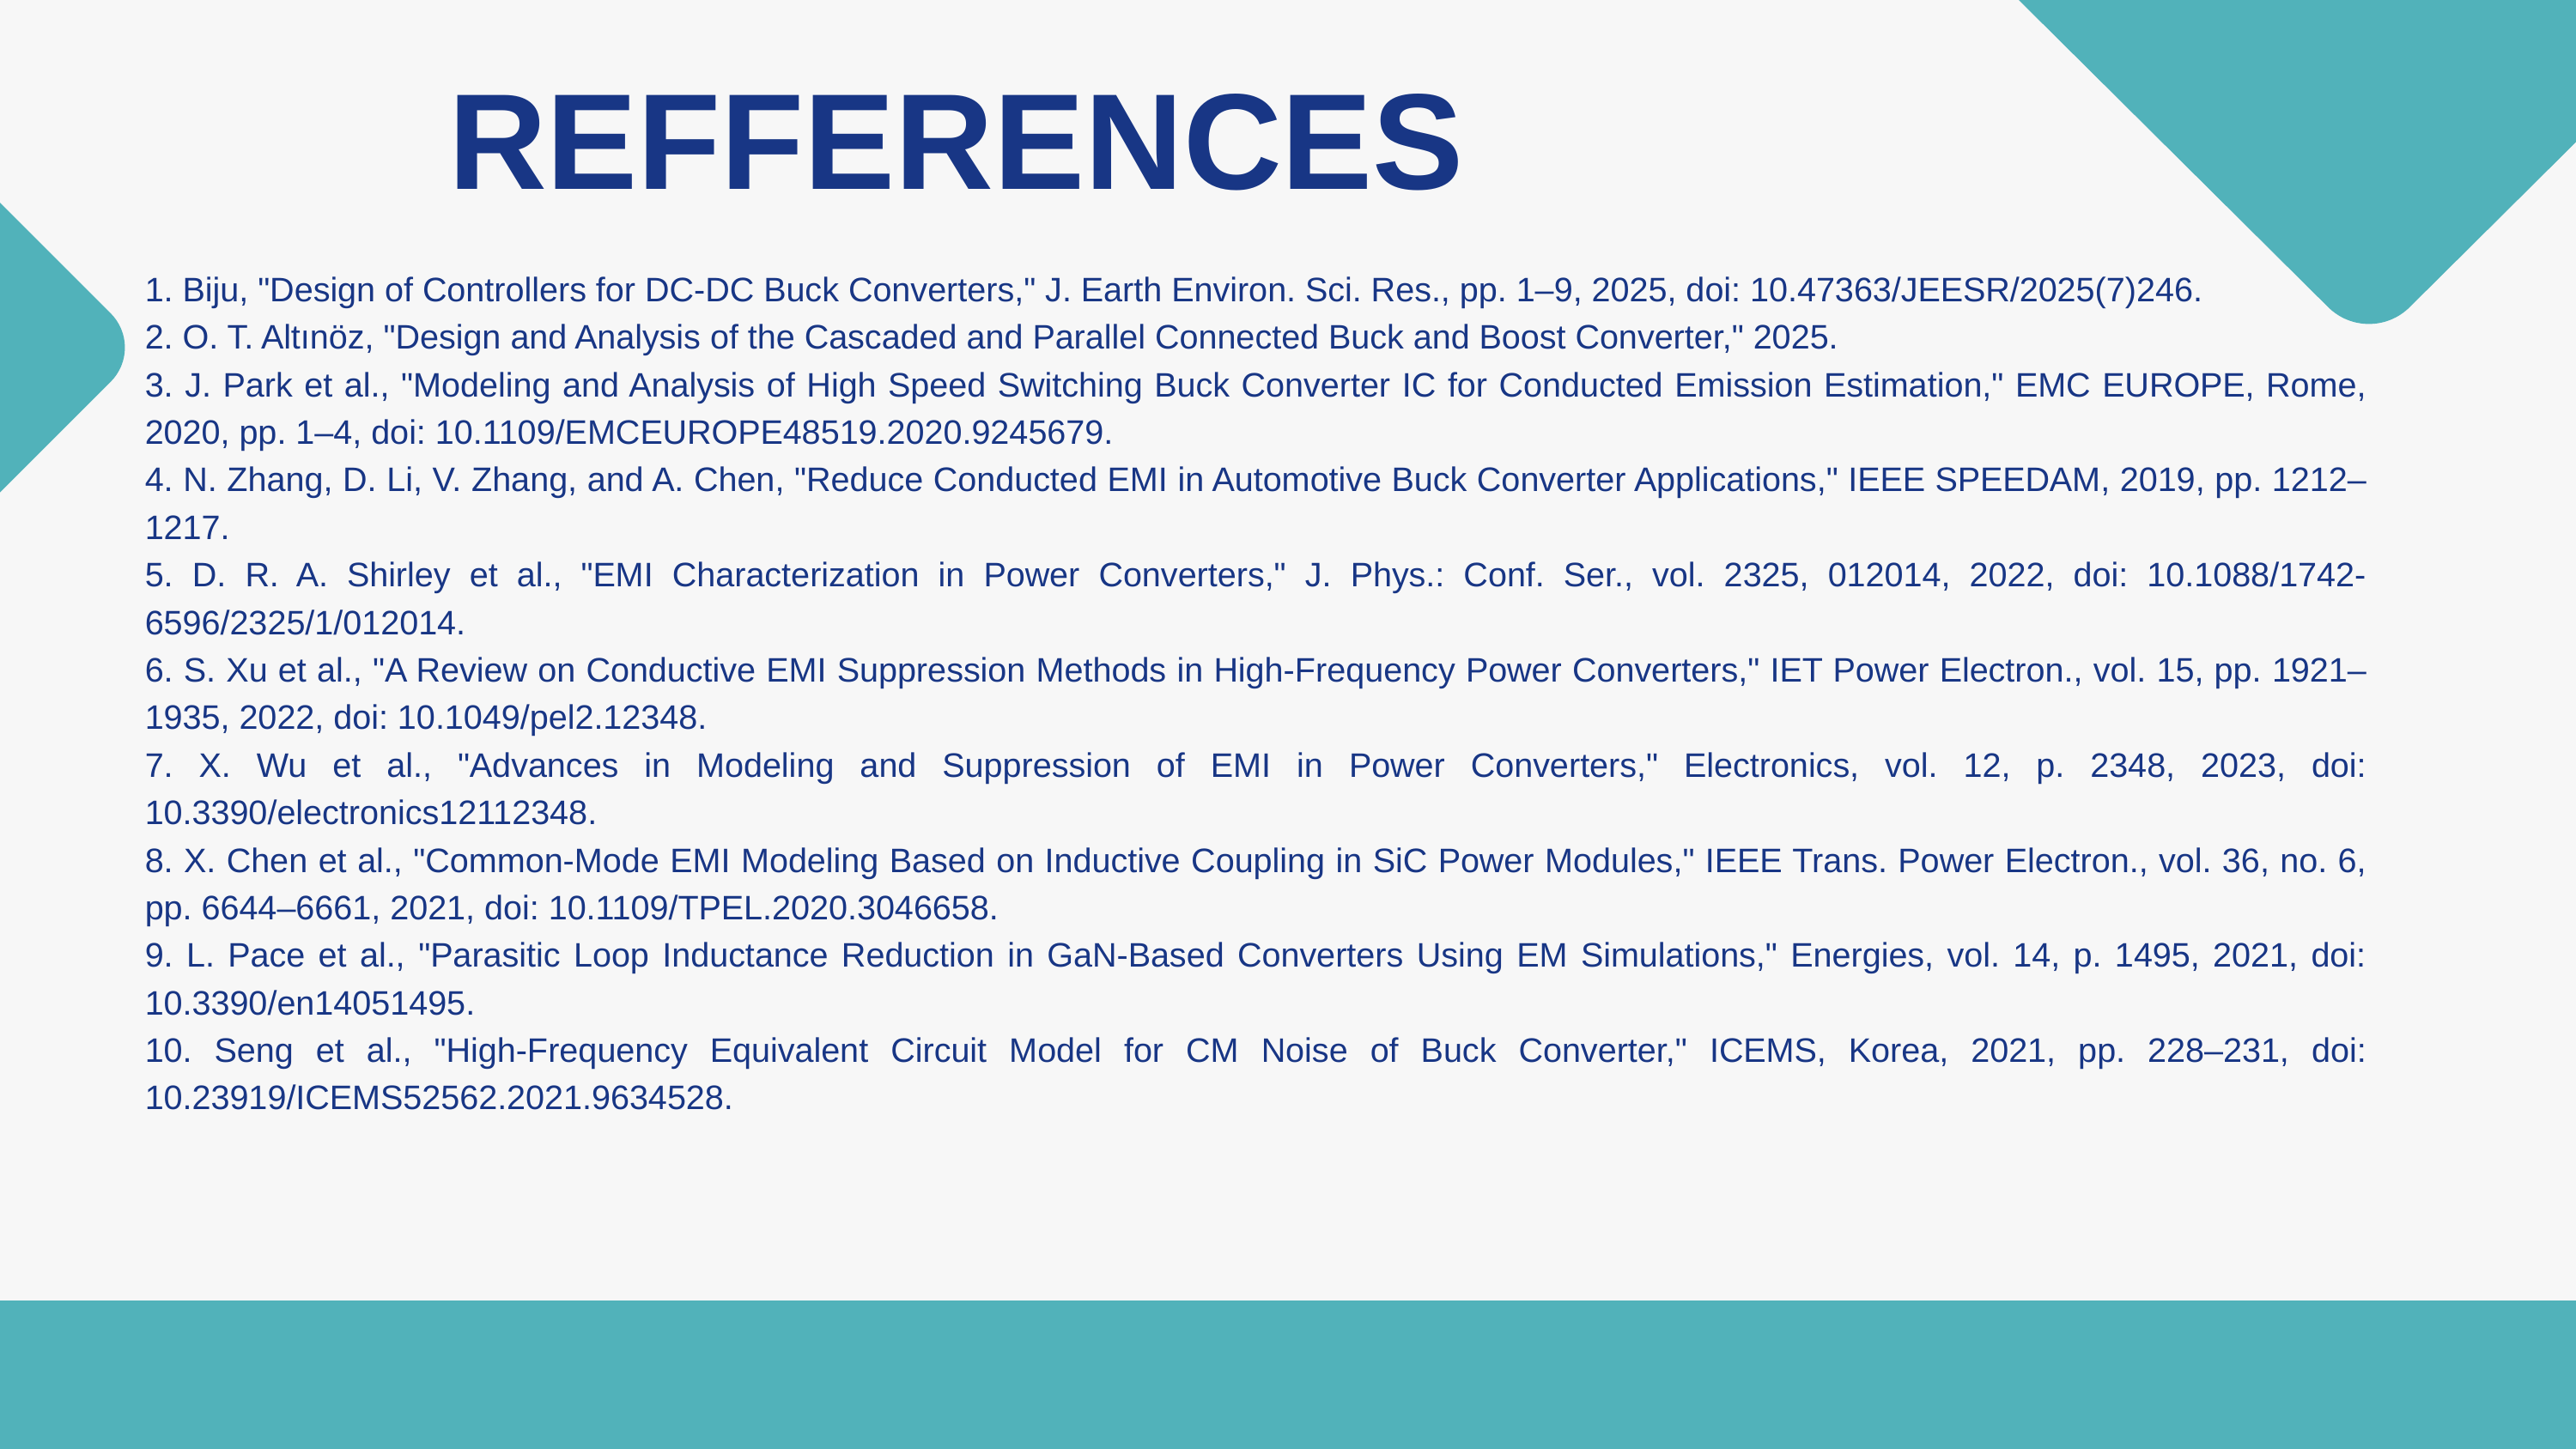

REFFERENCES
1. Biju, "Design of Controllers for DC-DC Buck Converters," J. Earth Environ. Sci. Res., pp. 1–9, 2025, doi: 10.47363/JEESR/2025(7)246.
2. O. T. Altınöz, "Design and Analysis of the Cascaded and Parallel Connected Buck and Boost Converter," 2025.
3. J. Park et al., "Modeling and Analysis of High Speed Switching Buck Converter IC for Conducted Emission Estimation," EMC EUROPE, Rome, 2020, pp. 1–4, doi: 10.1109/EMCEUROPE48519.2020.9245679.
4. N. Zhang, D. Li, V. Zhang, and A. Chen, "Reduce Conducted EMI in Automotive Buck Converter Applications," IEEE SPEEDAM, 2019, pp. 1212–1217.
5. D. R. A. Shirley et al., "EMI Characterization in Power Converters," J. Phys.: Conf. Ser., vol. 2325, 012014, 2022, doi: 10.1088/1742-6596/2325/1/012014.
6. S. Xu et al., "A Review on Conductive EMI Suppression Methods in High-Frequency Power Converters," IET Power Electron., vol. 15, pp. 1921–1935, 2022, doi: 10.1049/pel2.12348.
7. X. Wu et al., "Advances in Modeling and Suppression of EMI in Power Converters," Electronics, vol. 12, p. 2348, 2023, doi: 10.3390/electronics12112348.
8. X. Chen et al., "Common-Mode EMI Modeling Based on Inductive Coupling in SiC Power Modules," IEEE Trans. Power Electron., vol. 36, no. 6, pp. 6644–6661, 2021, doi: 10.1109/TPEL.2020.3046658.
9. L. Pace et al., "Parasitic Loop Inductance Reduction in GaN-Based Converters Using EM Simulations," Energies, vol. 14, p. 1495, 2021, doi: 10.3390/en14051495.
10. Seng et al., "High-Frequency Equivalent Circuit Model for CM Noise of Buck Converter," ICEMS, Korea, 2021, pp. 228–231, doi: 10.23919/ICEMS52562.2021.9634528.